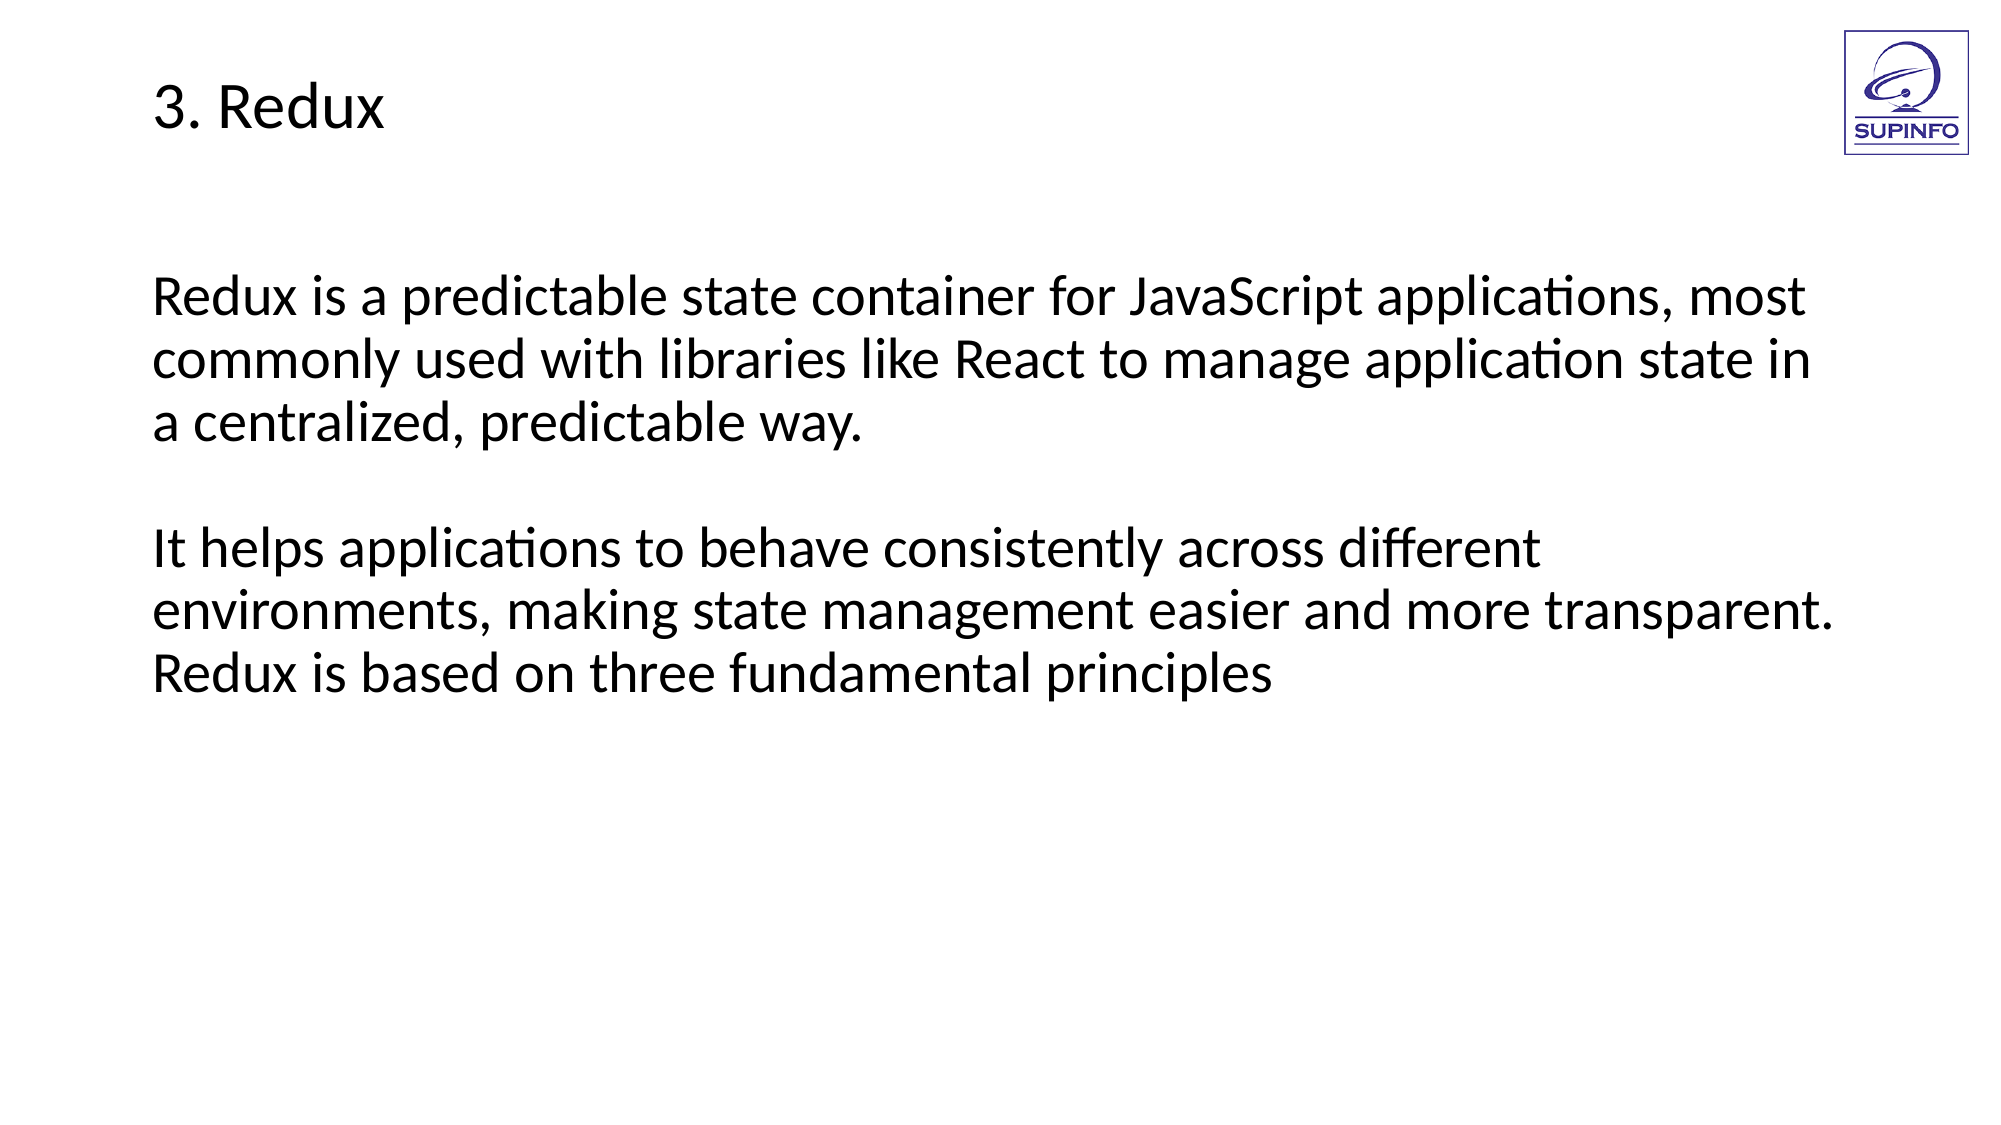

3. Redux
Redux is a predictable state container for JavaScript applications, most commonly used with libraries like React to manage application state in a centralized, predictable way.

It helps applications to behave consistently across different environments, making state management easier and more transparent. Redux is based on three fundamental principles